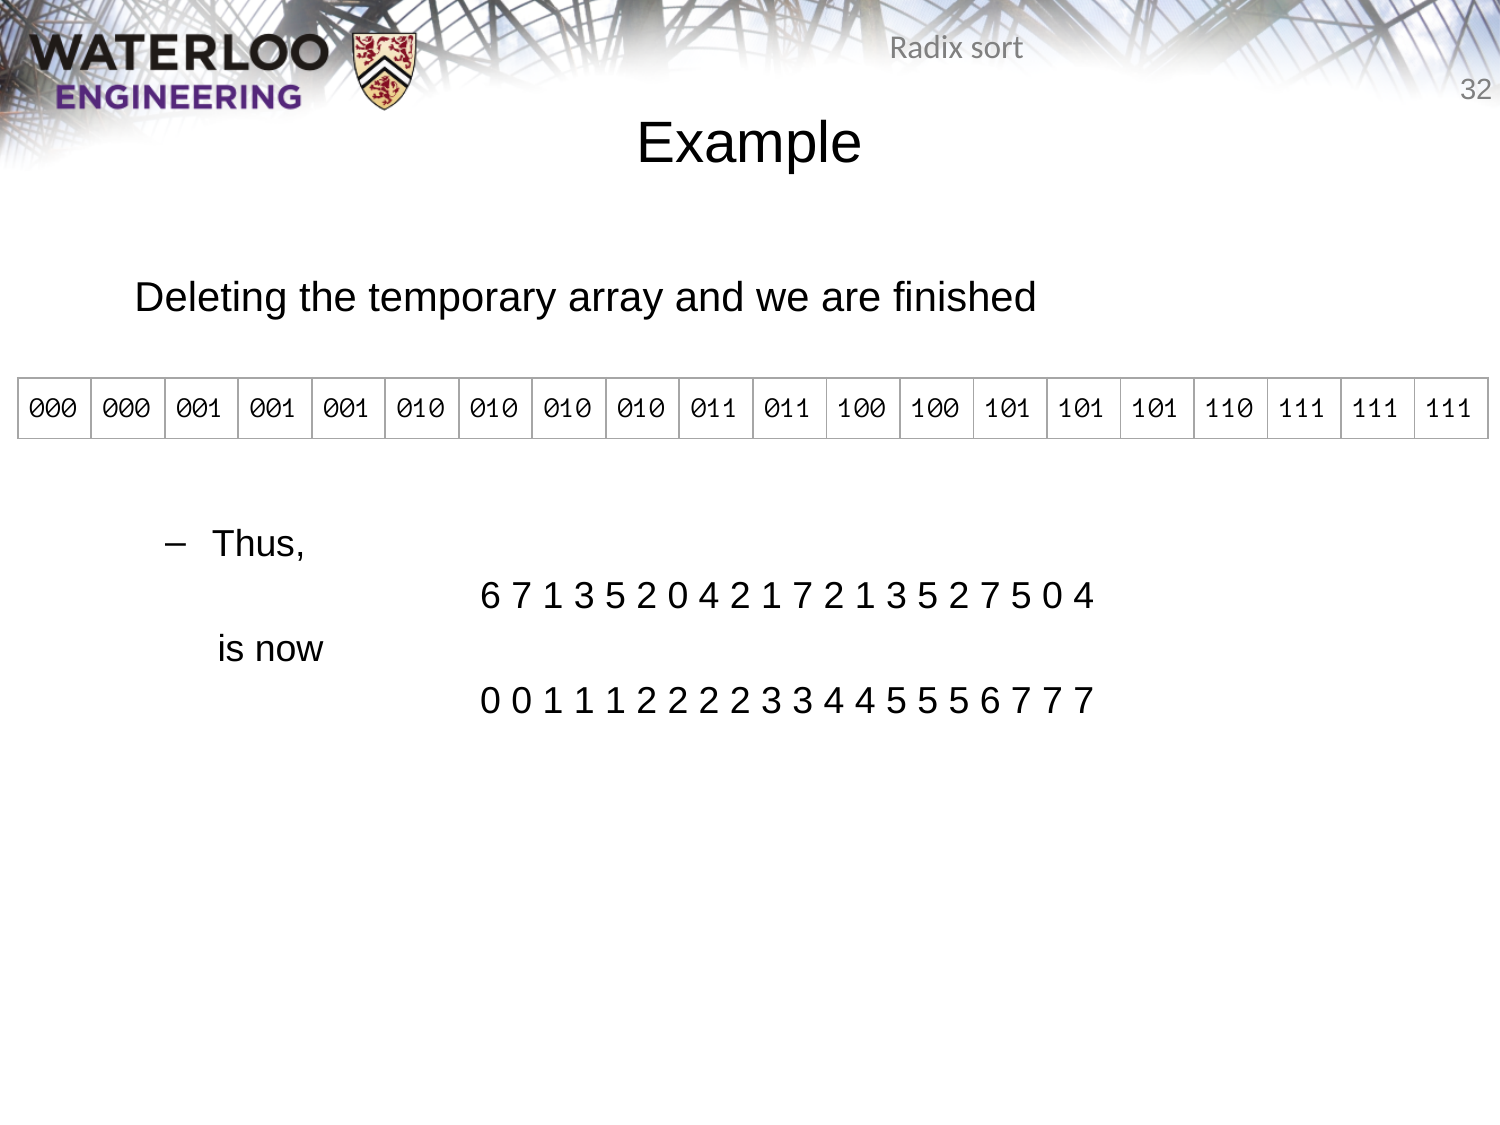

# Example
	Deleting the temporary array and we are finished

Thus,
6 7 1 3 5 2 0 4 2 1 7 2 1 3 5 2 7 5 0 4
     is now
0 0 1 1 1 2 2 2 2 3 3 4 4 5 5 5 6 7 7 7
| 000 | 000 | 001 | 001 | 001 | 010 | 010 | 010 | 010 | 011 | 011 | 100 | 100 | 101 | 101 | 101 | 110 | 111 | 111 | 111 |
| --- | --- | --- | --- | --- | --- | --- | --- | --- | --- | --- | --- | --- | --- | --- | --- | --- | --- | --- | --- |